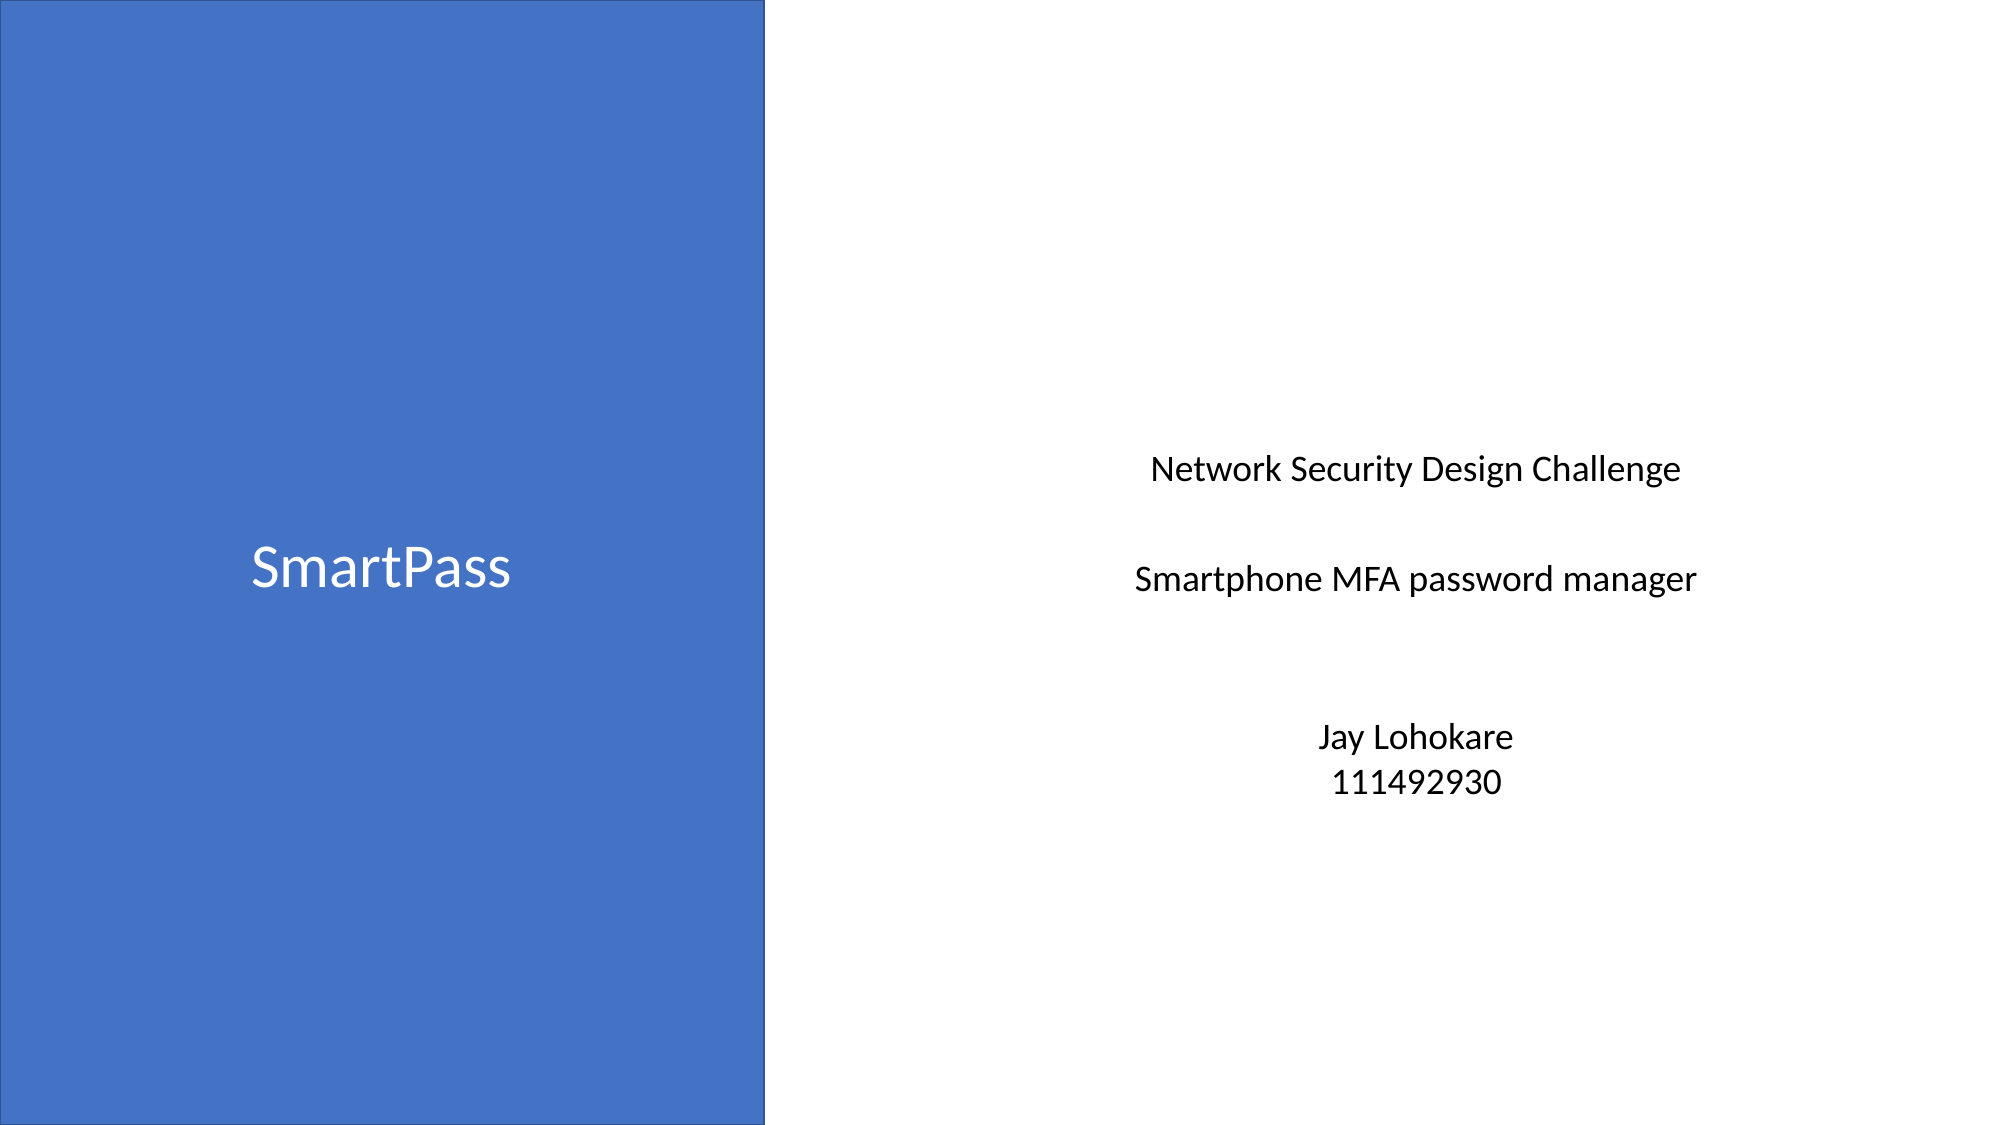

SmartPass
Network Security Design Challenge
Smartphone MFA password manager
Jay Lohokare
111492930